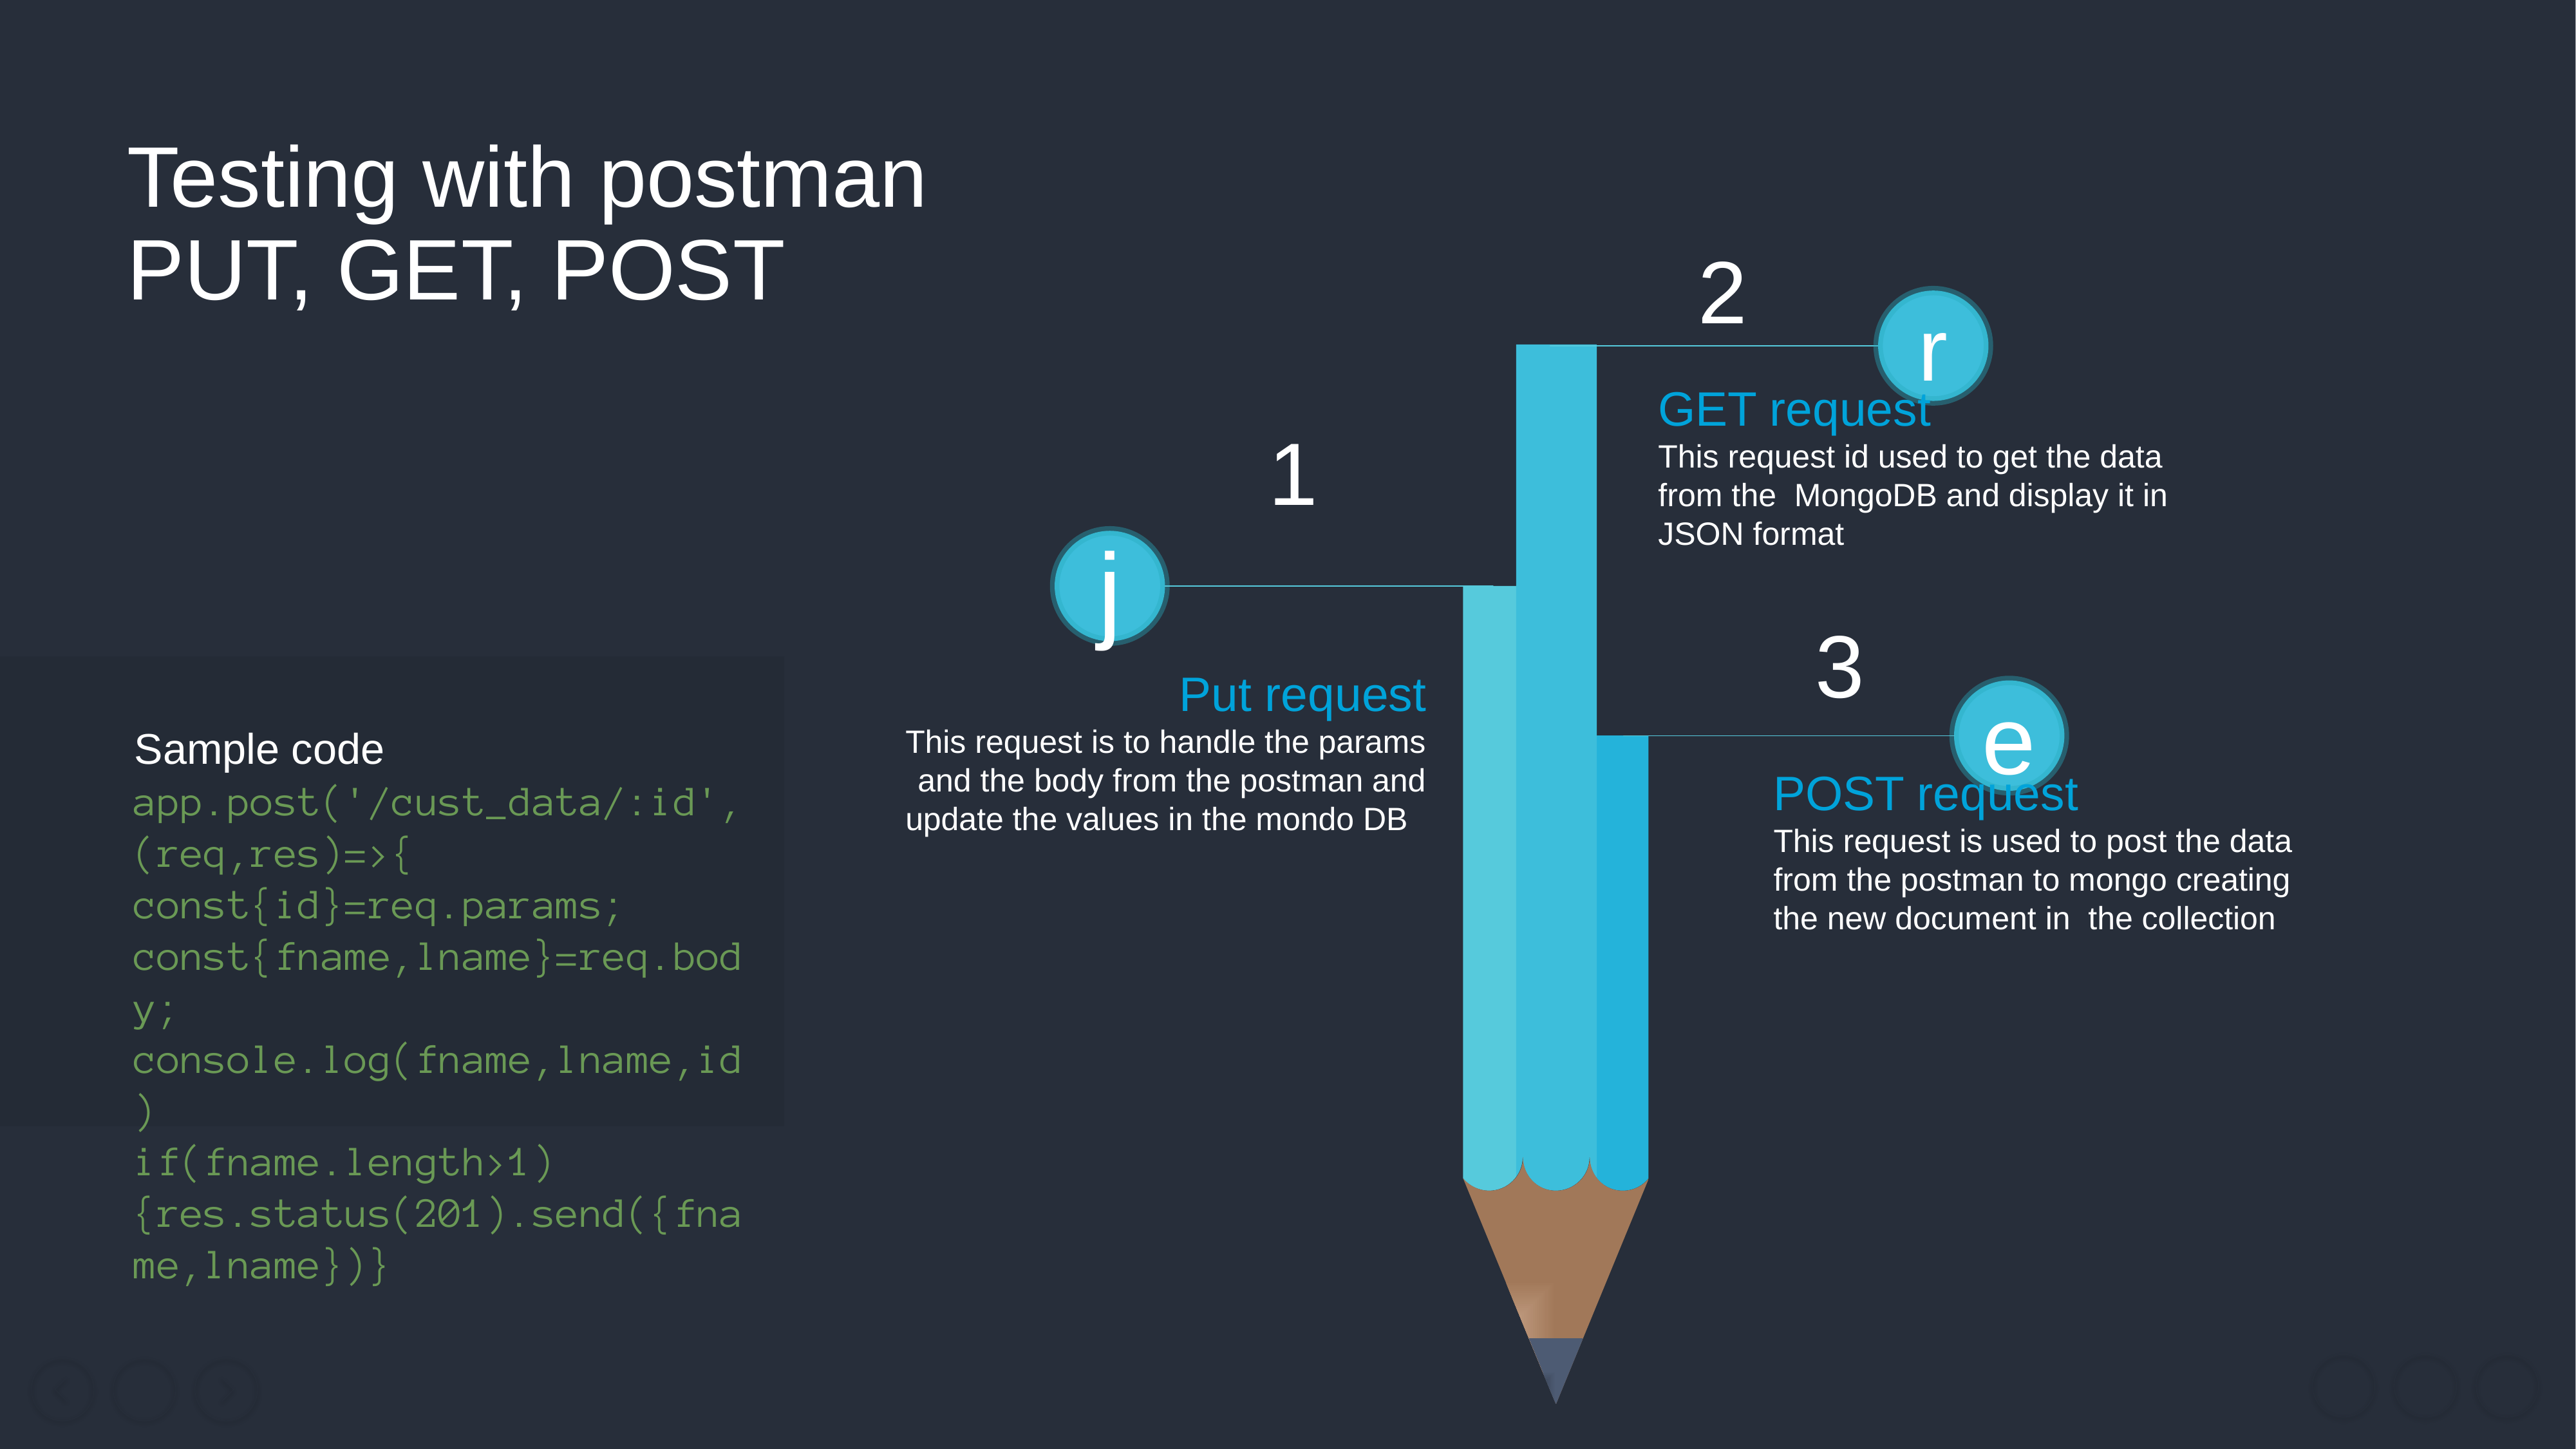

Testing with postman
PUT, GET, POST
2
r
GET request
This request id used to get the data from the  MongoDB and display it in JSON format

1
j
Put request
This request is to handle the params and the body from the postman and update the values in the mondo DB

3
e
POST request
This request is used to post the data from the postman to mongo creating the new document in  the collection

Sample code
app.post('/cust_data/:id',(req,res)=>{
const{id}=req.params;
const{fname,lname}=req.body;
console.log(fname,lname,id)
if(fname.length>1)
{res.status(201).send({fname,lname})}